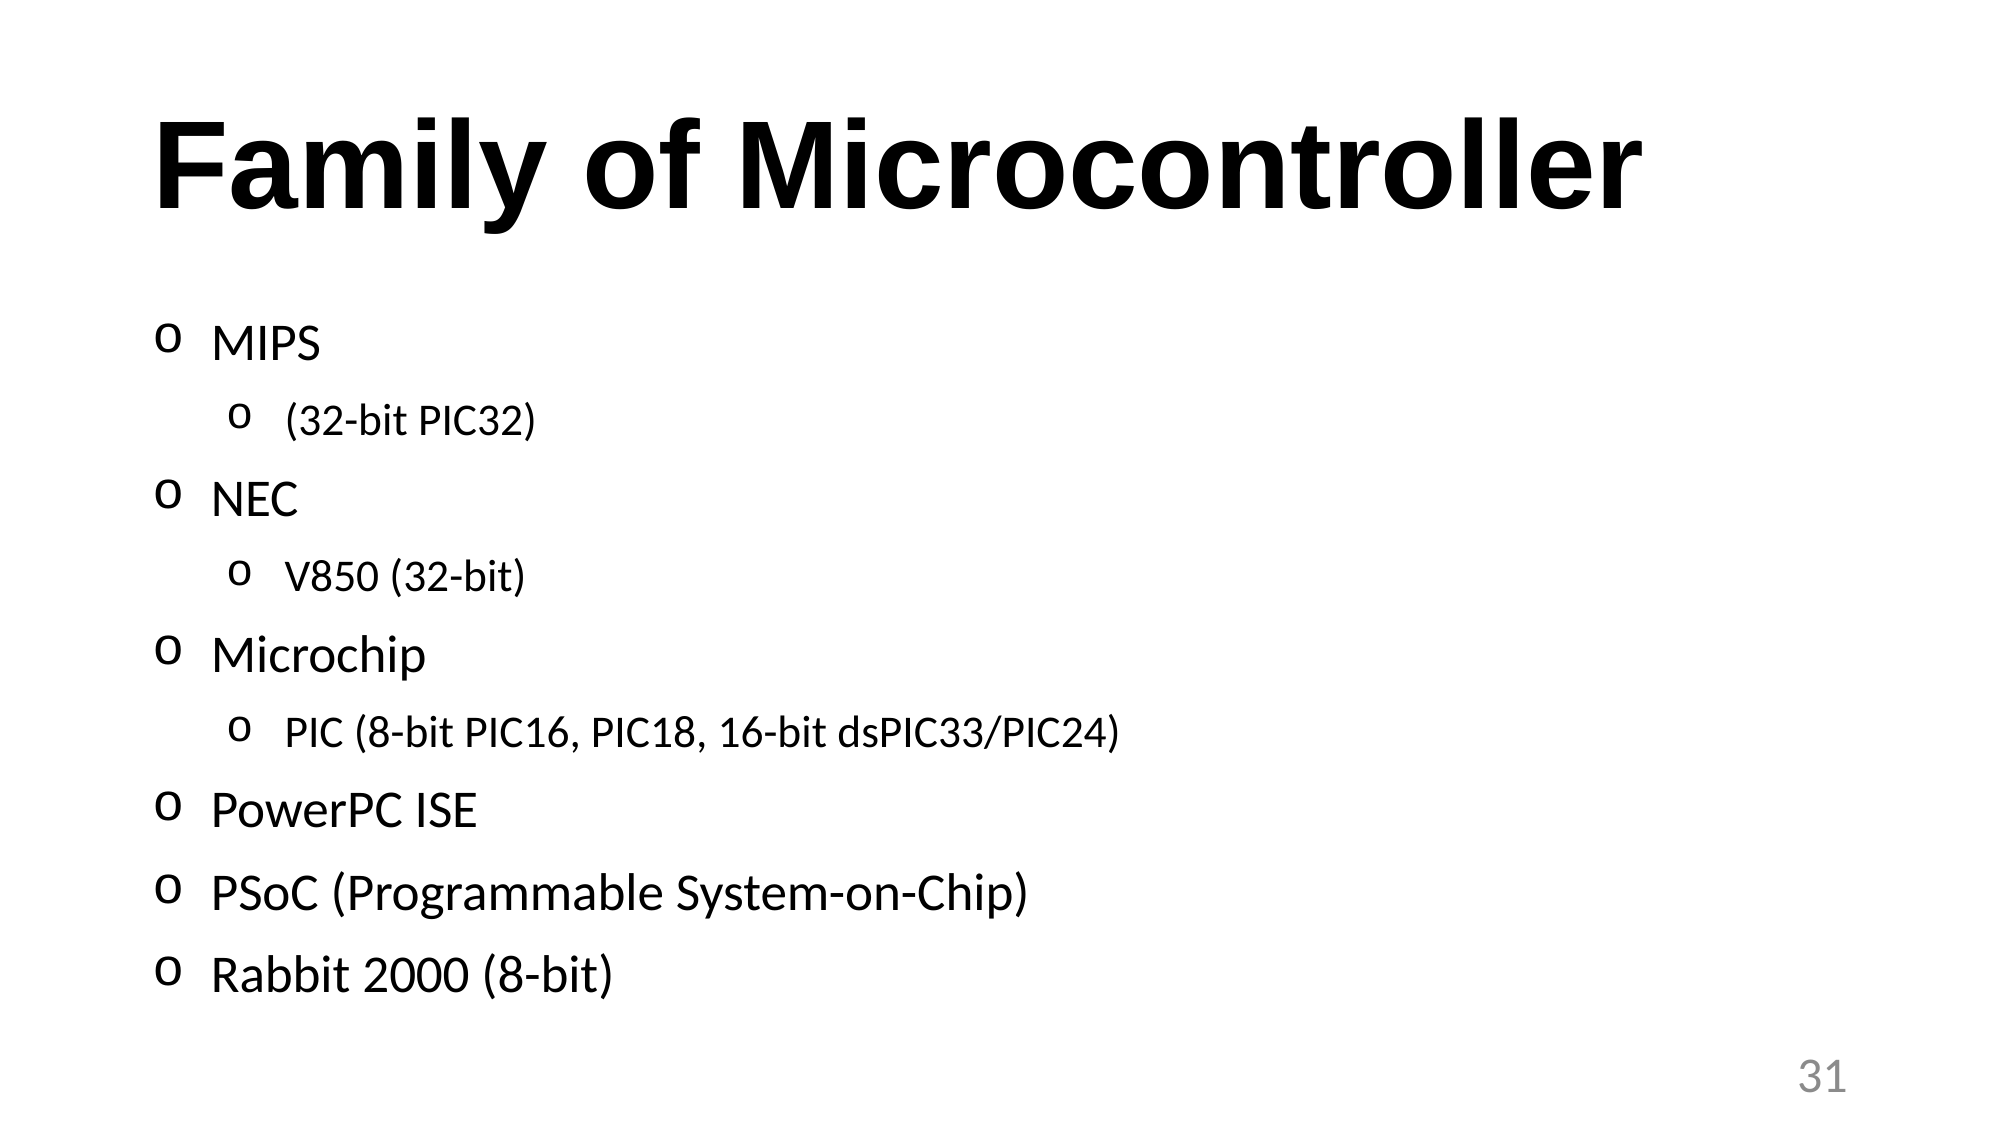

# Family of Microcontroller
MIPS
(32-bit PIC32)
NEC
V850 (32-bit)
Microchip
PIC (8-bit PIC16, PIC18, 16-bit dsPIC33/PIC24)
PowerPC ISE
PSoC (Programmable System-on-Chip)
Rabbit 2000 (8-bit)
31